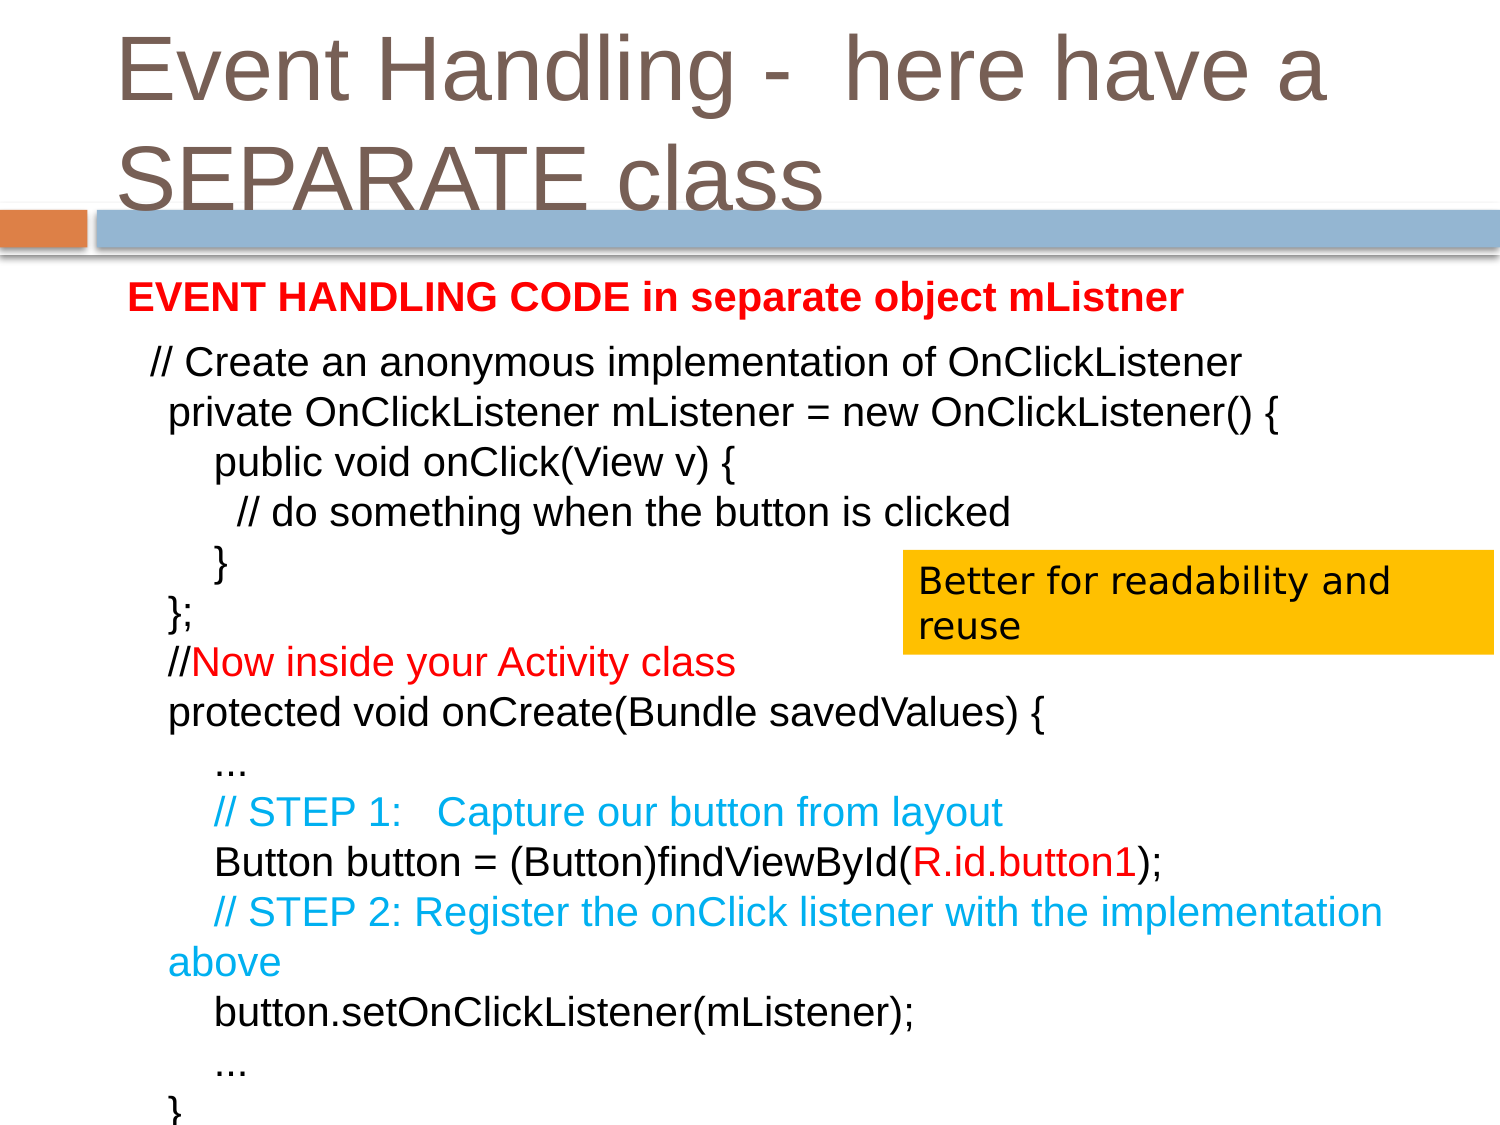

# Event Handling -  here have a SEPARATE class
 EVENT HANDLING CODE in separate object mListner
   // Create an anonymous implementation of OnClickListener
private OnClickListener mListener = new OnClickListener() {
    public void onClick(View v) {
      // do something when the button is clicked
    }
};
//Now inside your Activity class
protected void onCreate(Bundle savedValues) {
    ...
    // STEP 1:   Capture our button from layout
    Button button = (Button)findViewById(R.id.button1);
    // STEP 2: Register the onClick listener with the implementation above
    button.setOnClickListener(mListener);
    ...
}
Better for readability and reuse